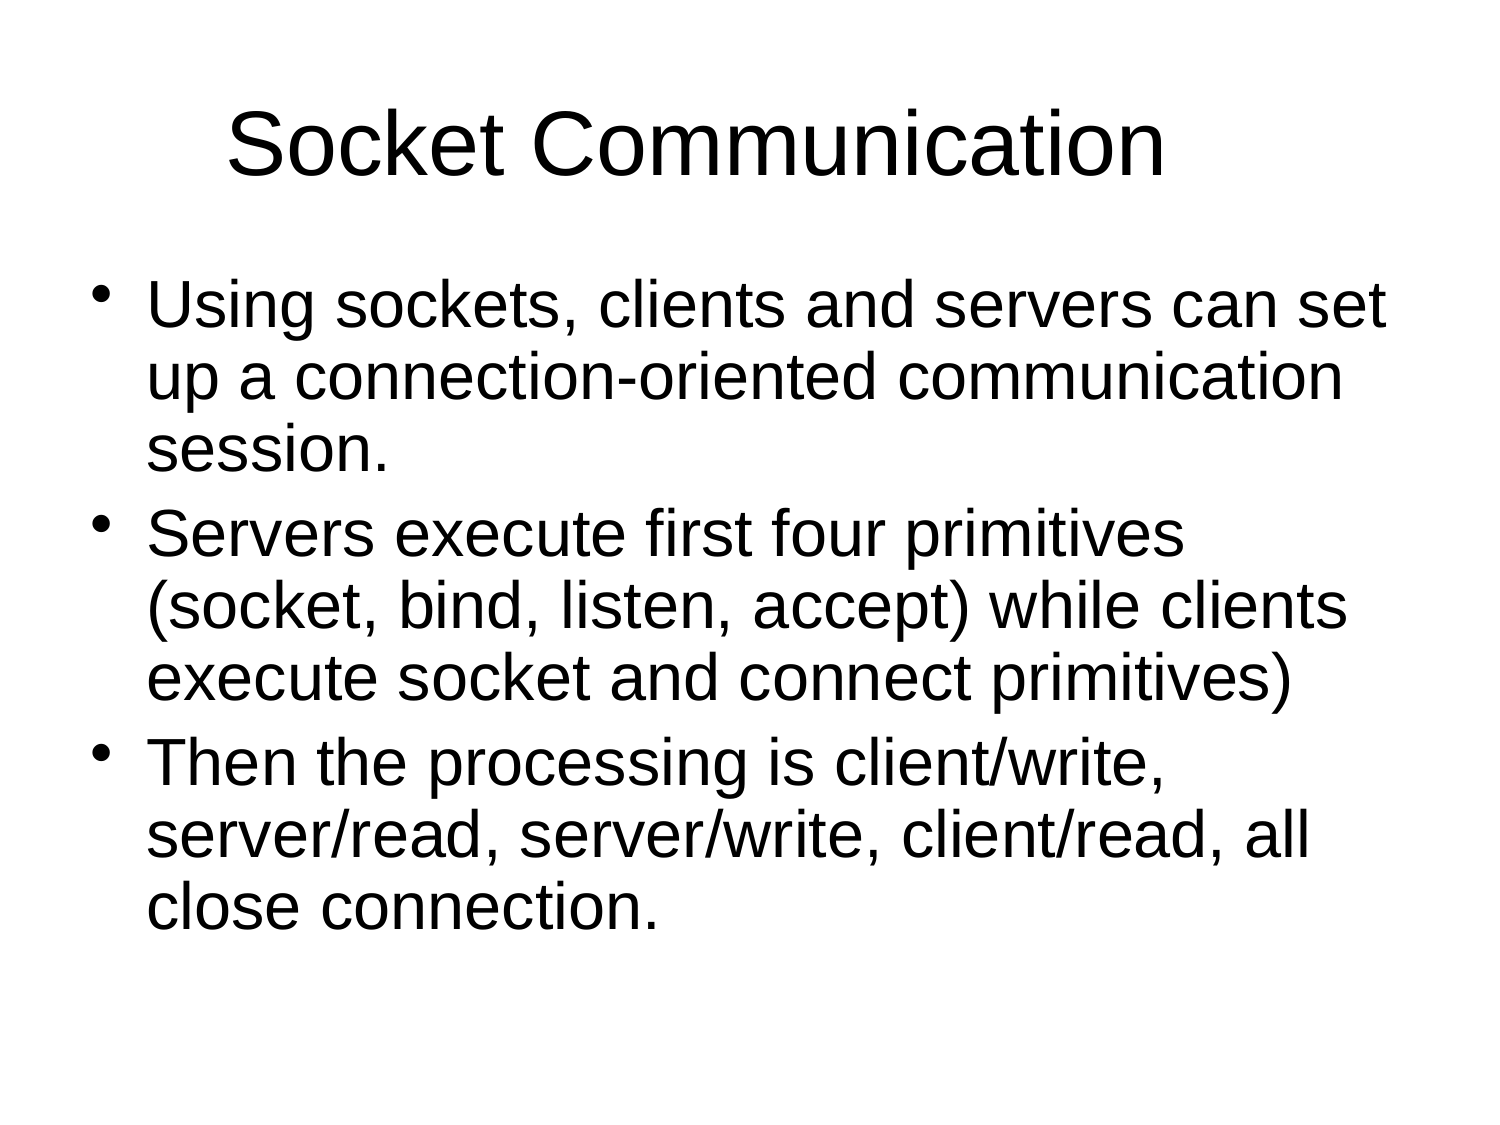

# Socket Communication
Using sockets, clients and servers can set up a connection-oriented communication session.
Servers execute first four primitives (socket, bind, listen, accept) while clients execute socket and connect primitives)
Then the processing is client/write, server/read, server/write, client/read, all close connection.